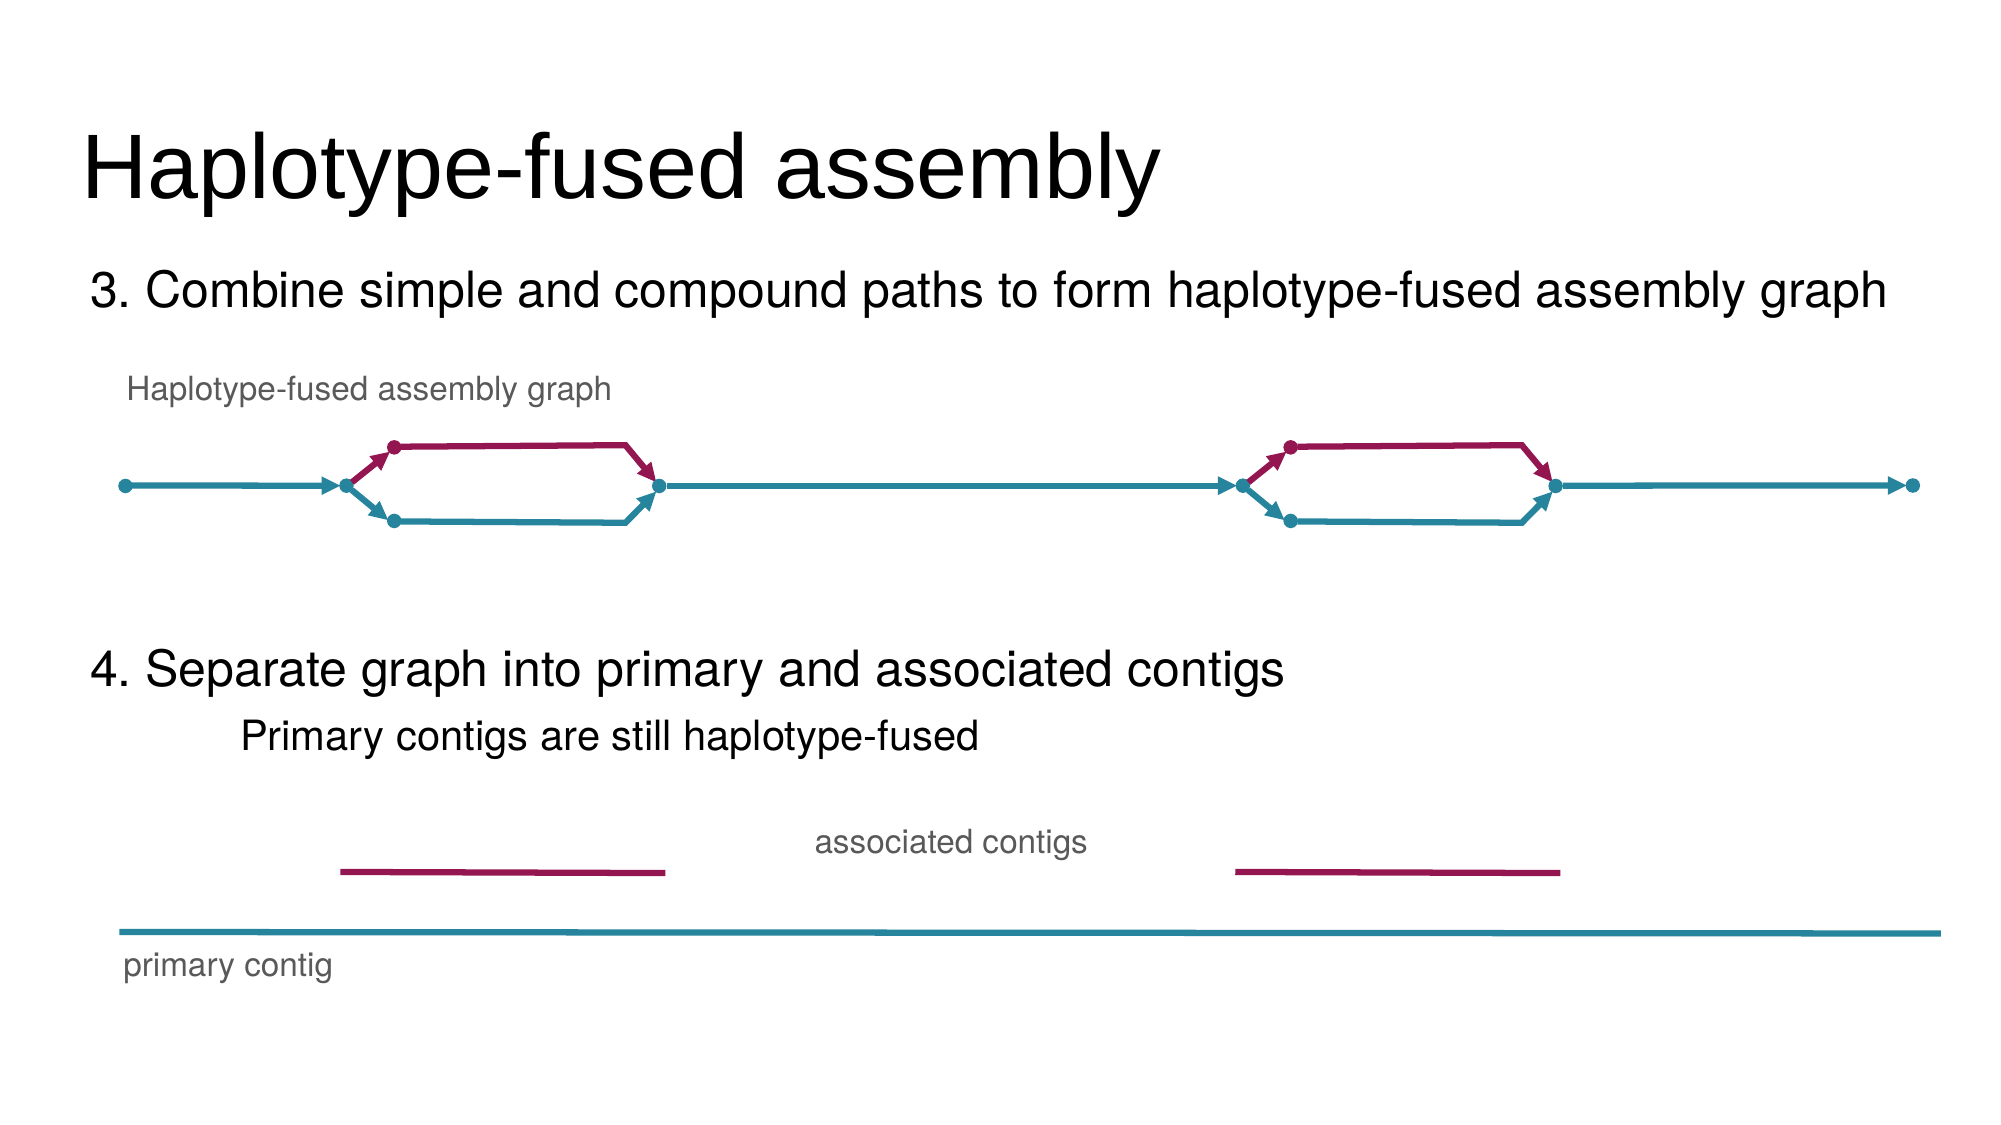

# Haplotype-fused assembly
3. Combine simple and compound paths to form haplotype-fused assembly graph
Haplotype-fused assembly graph

4. Separate graph into primary and associated contigs
	Primary contigs are still haplotype-fused

associated contigs
primary contig